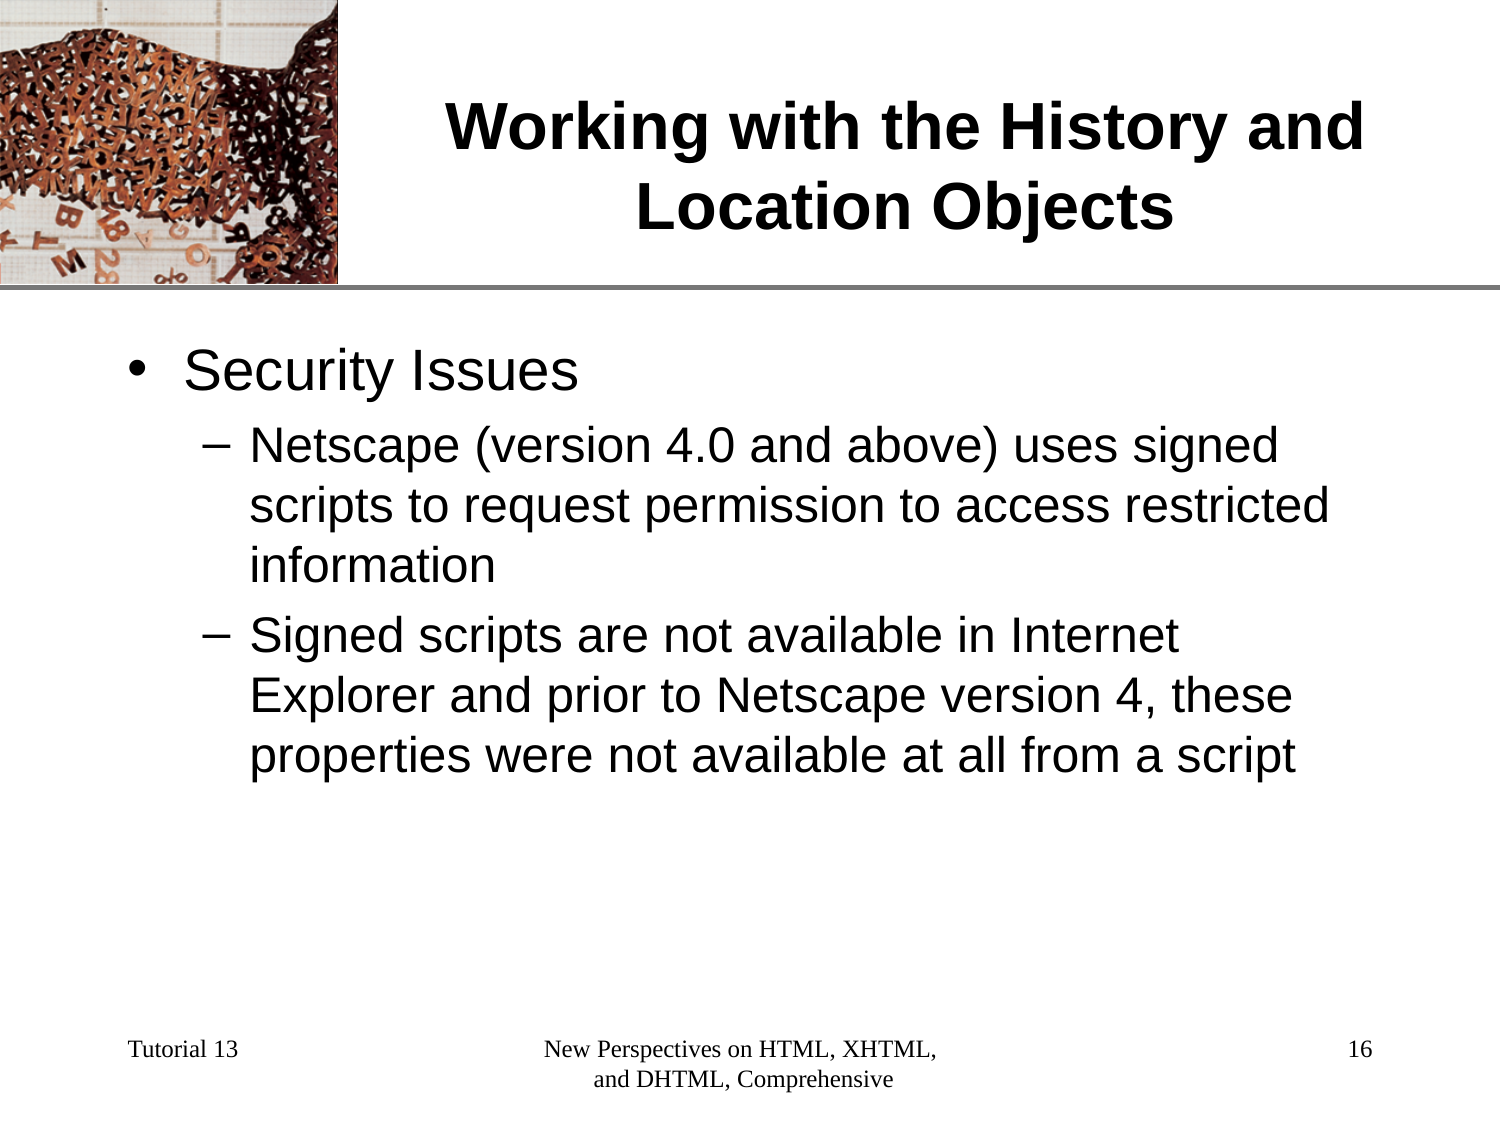

# Working with the History and Location Objects
Security Issues
Netscape (version 4.0 and above) uses signed scripts to request permission to access restricted information
Signed scripts are not available in Internet Explorer and prior to Netscape version 4, these properties were not available at all from a script
Tutorial 13

New Perspectives on HTML, XHTML,
and DHTML, Comprehensive
16